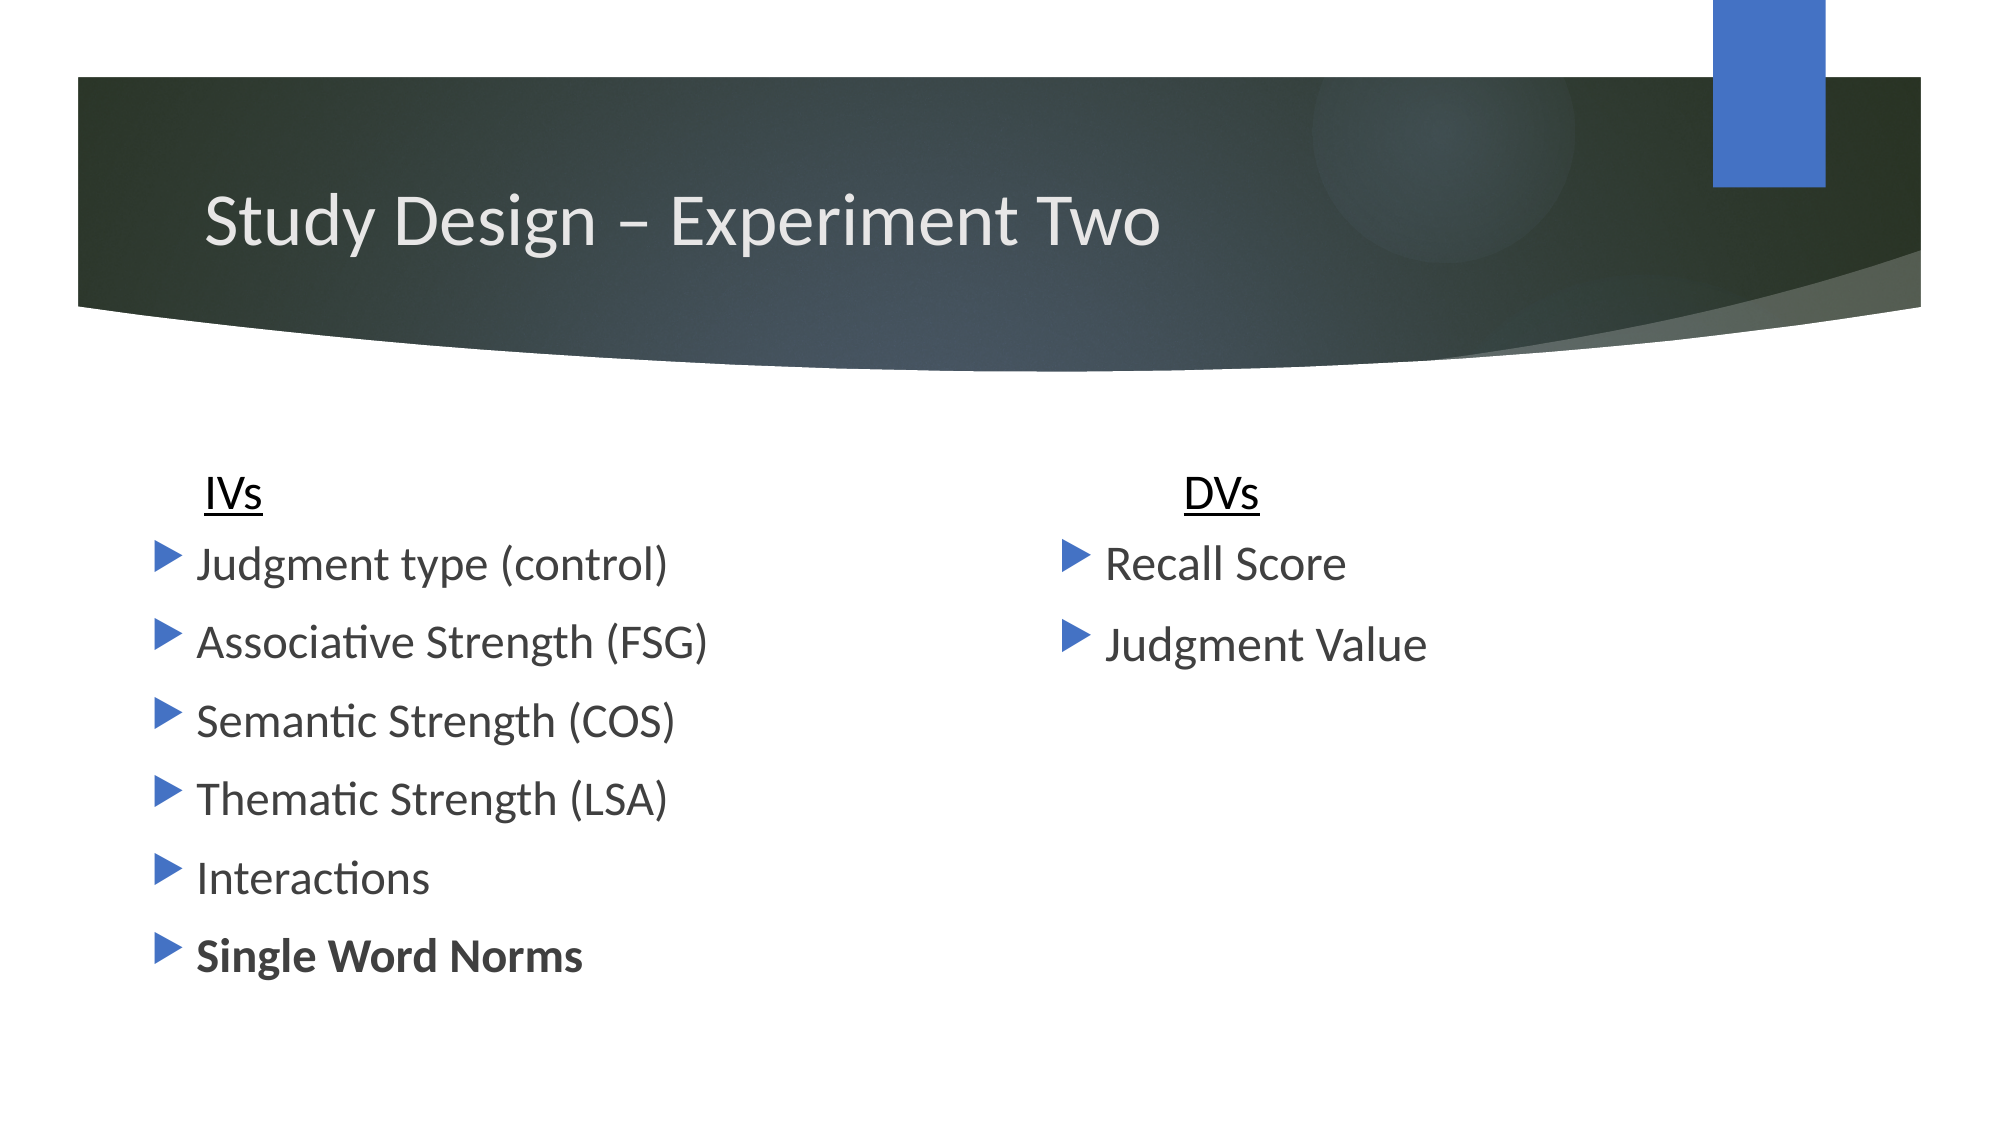

# Study Design – Experiment Two
	DVs
IVs
Recall Score
Judgment Value
Judgment type (control)
Associative Strength (FSG)
Semantic Strength (COS)
Thematic Strength (LSA)
Interactions
Single Word Norms